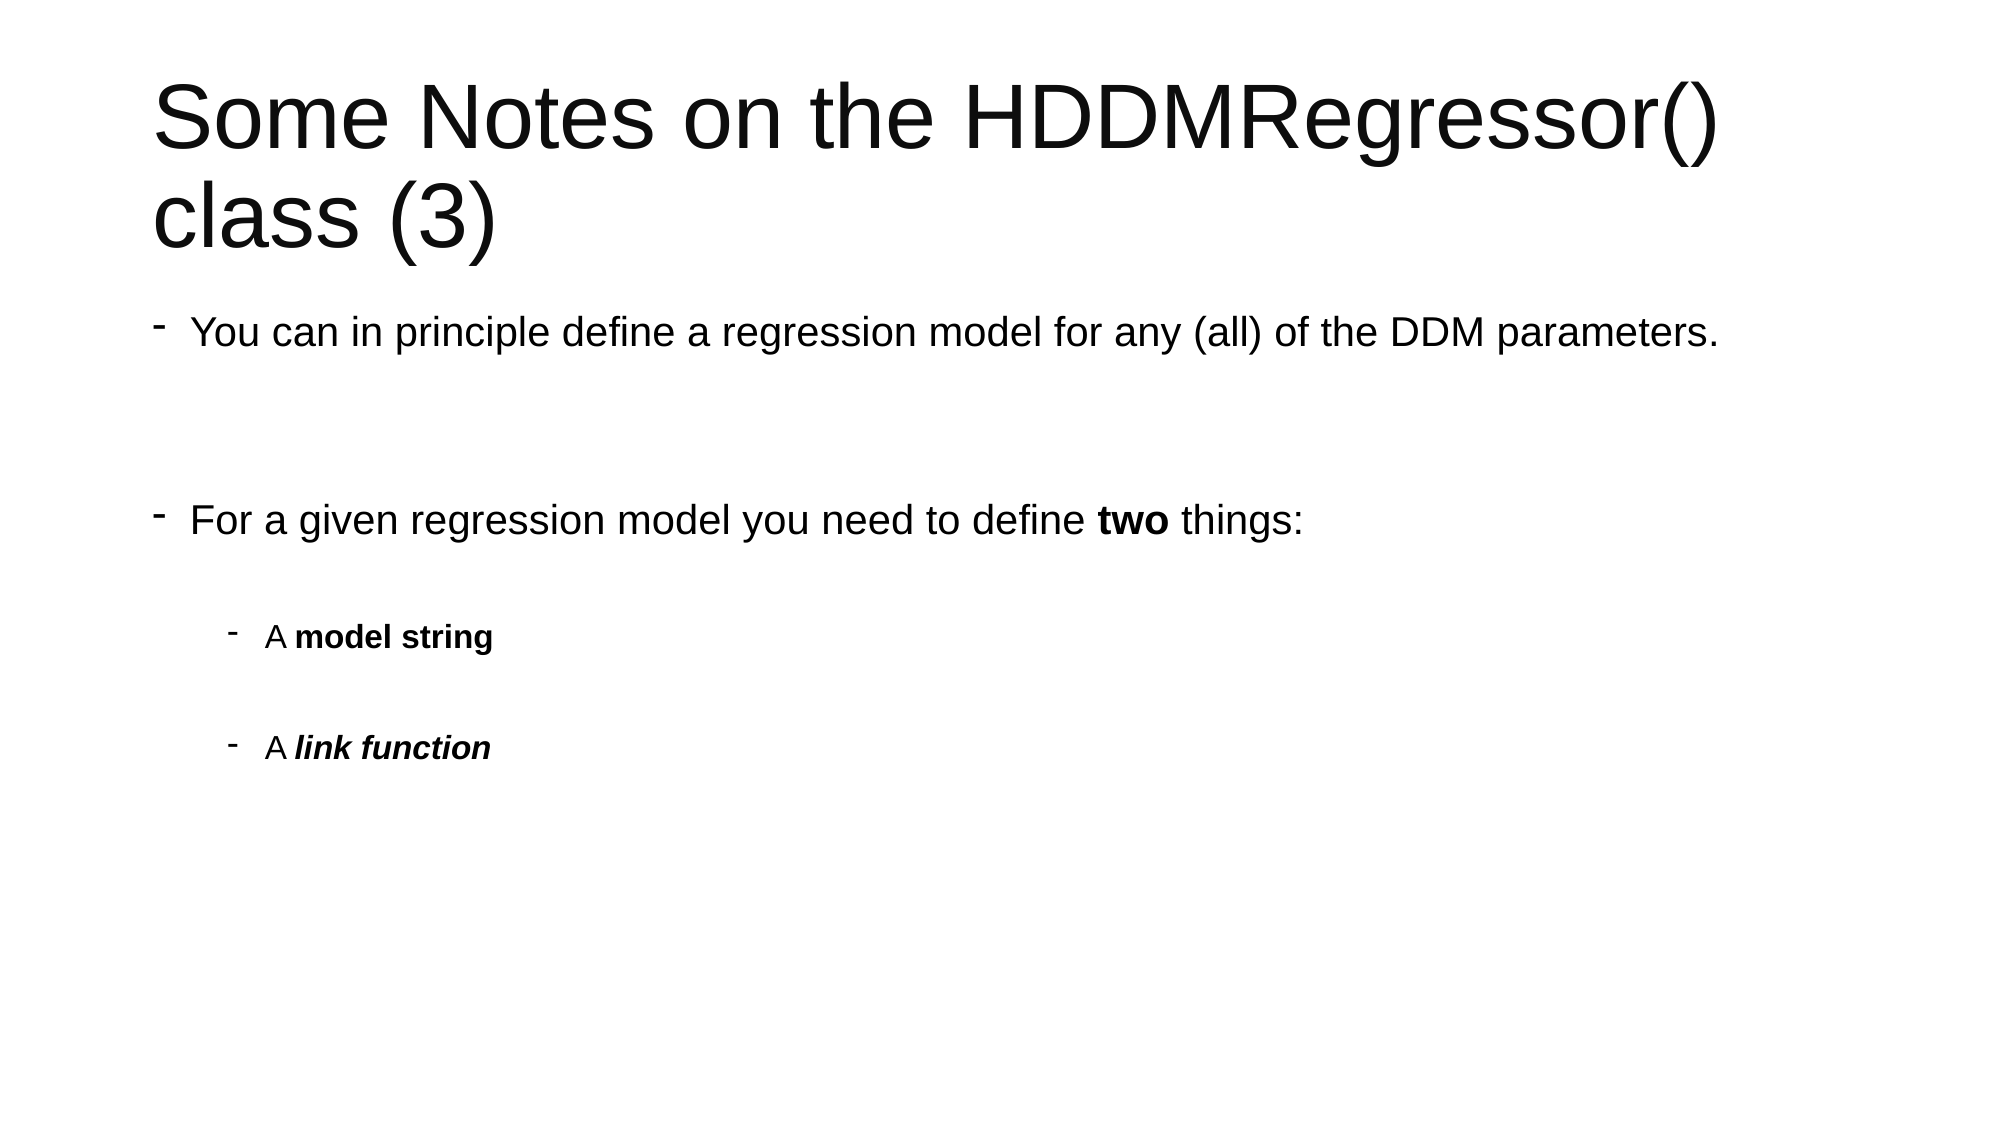

# Some Notes on the HDDMRegressor() class (3)
You can in principle define a regression model for any (all) of the DDM parameters.

For a given regression model you need to define two things:

A model string

A link function